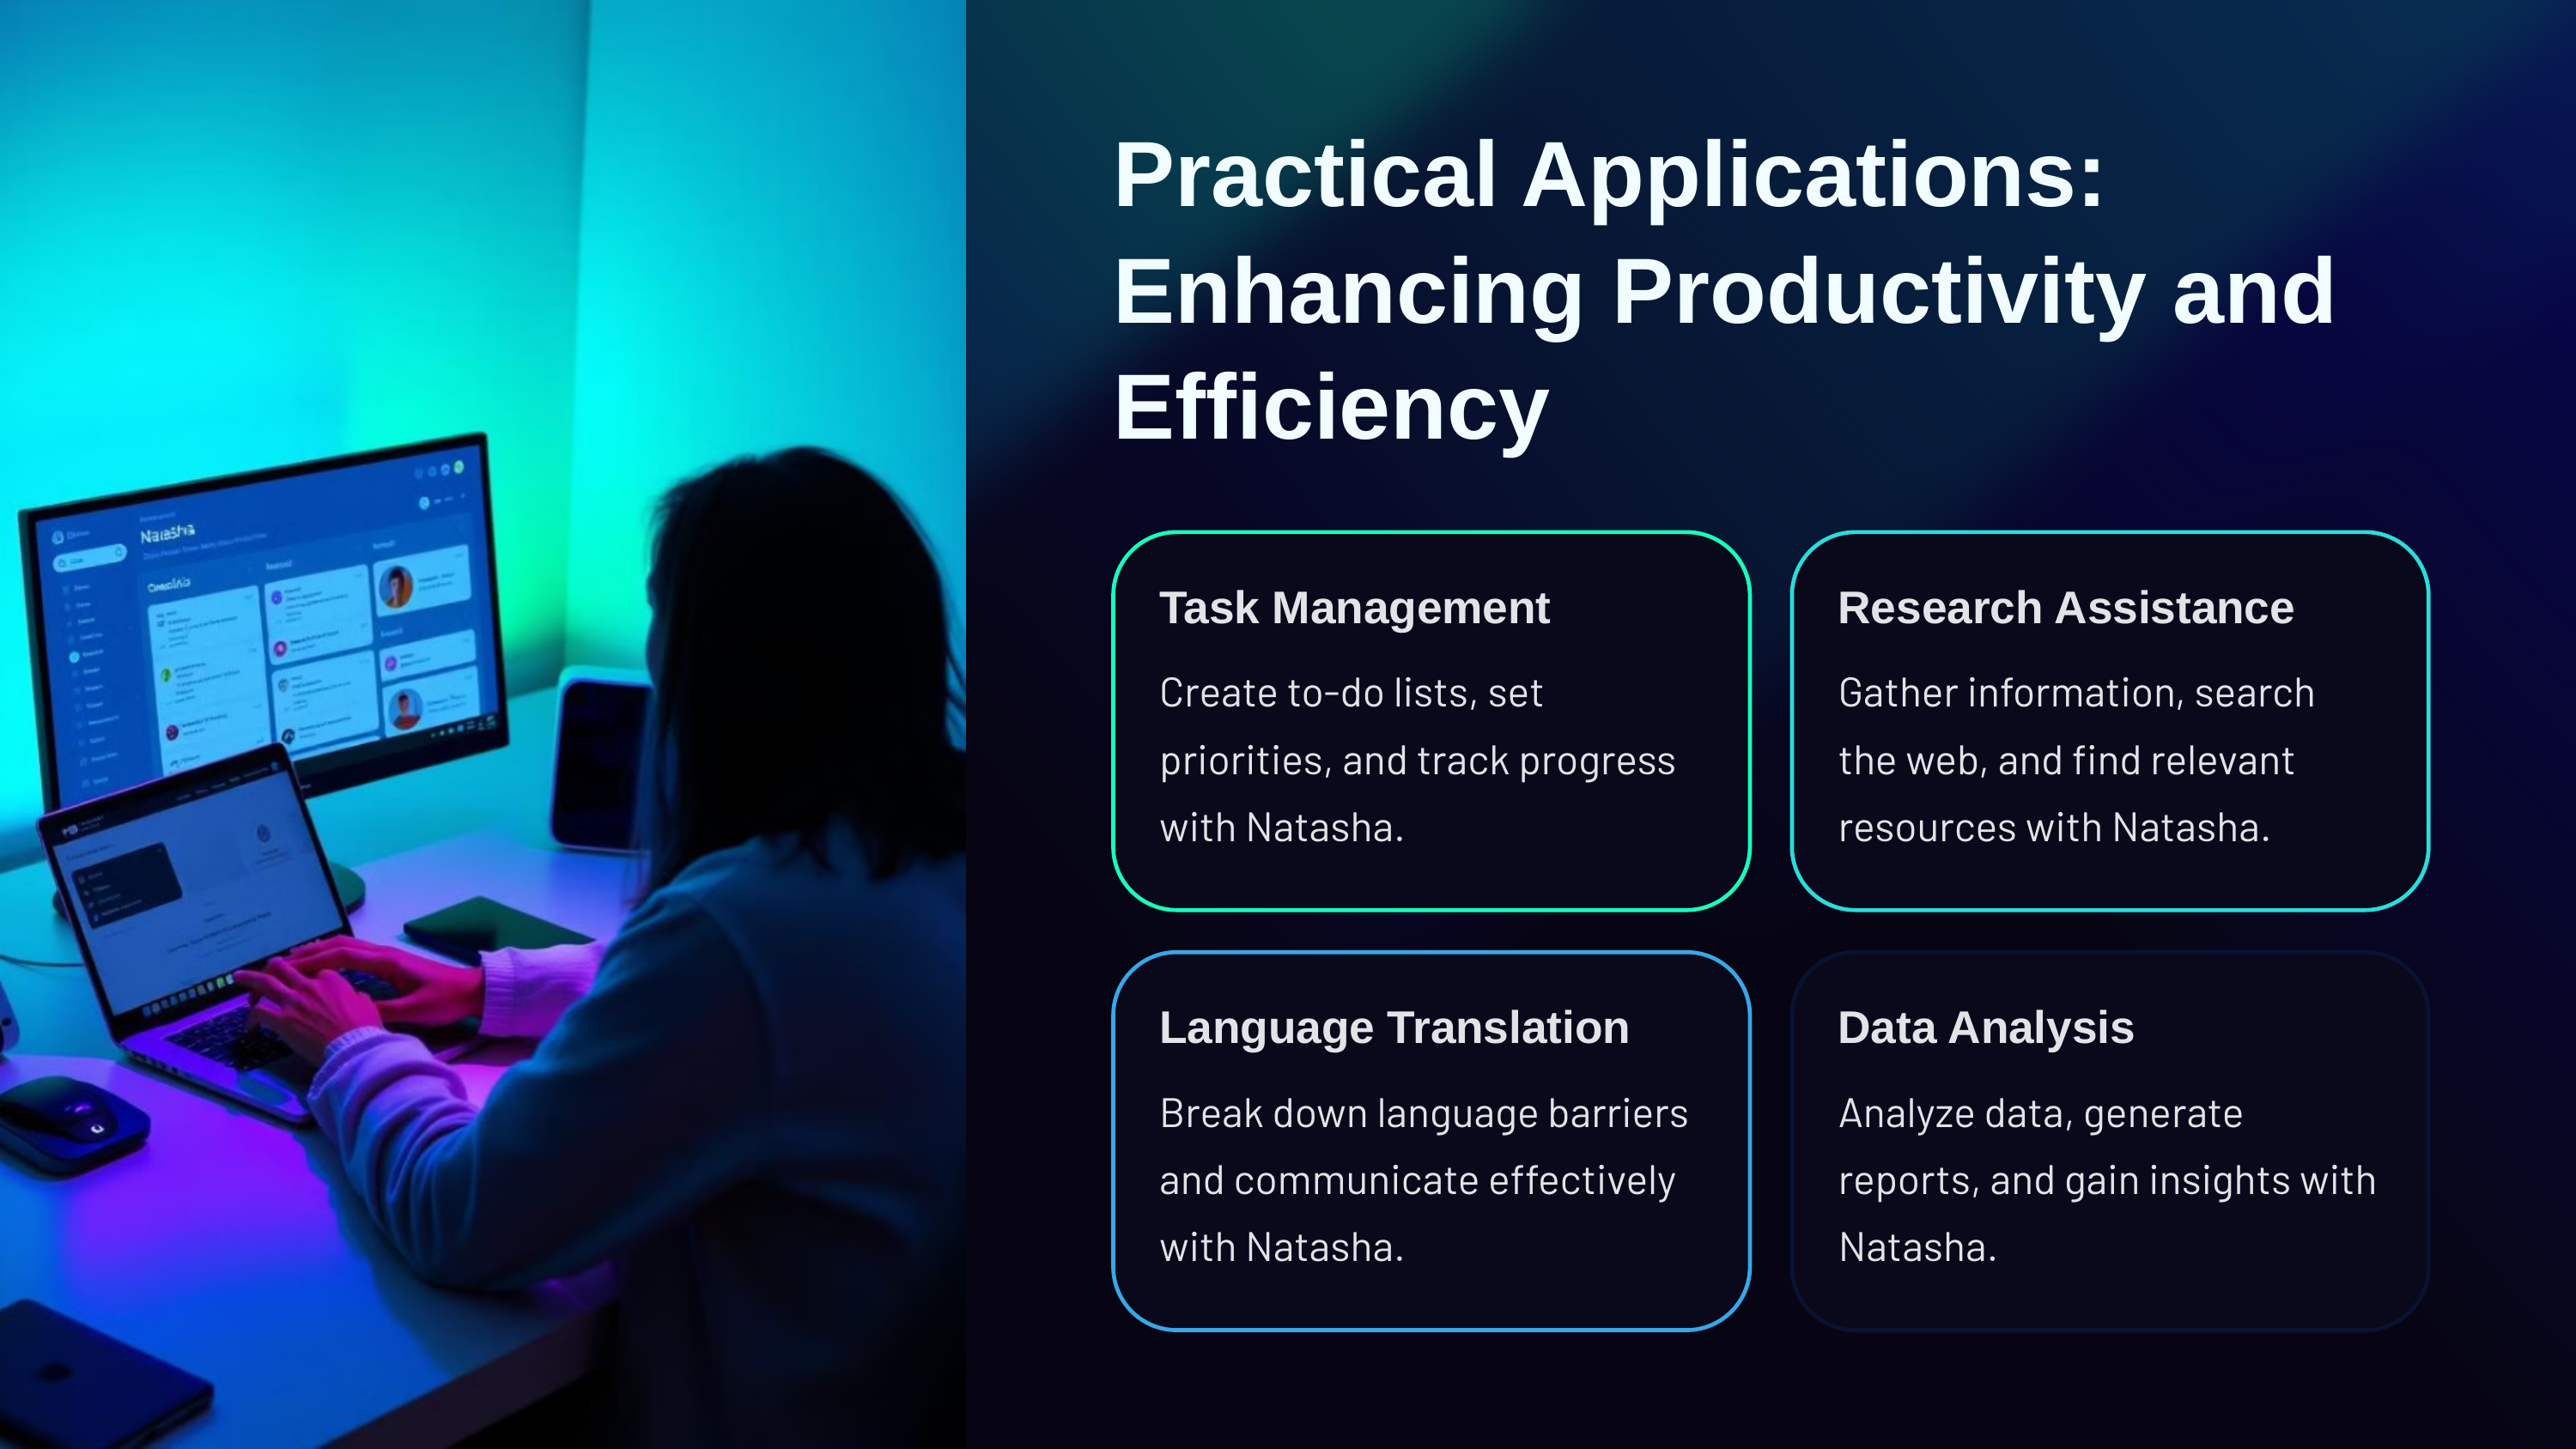

Practical Applications: Enhancing Productivity and Efficiency

Task Management
Research Assistance
Create to-do lists, set priorities, and track progress with Natasha.
Gather information, search the web, and find relevant resources with Natasha.

Language Translation
Data Analysis
Break down language barriers and communicate effectively with Natasha.
Analyze data, generate reports, and gain insights with Natasha.